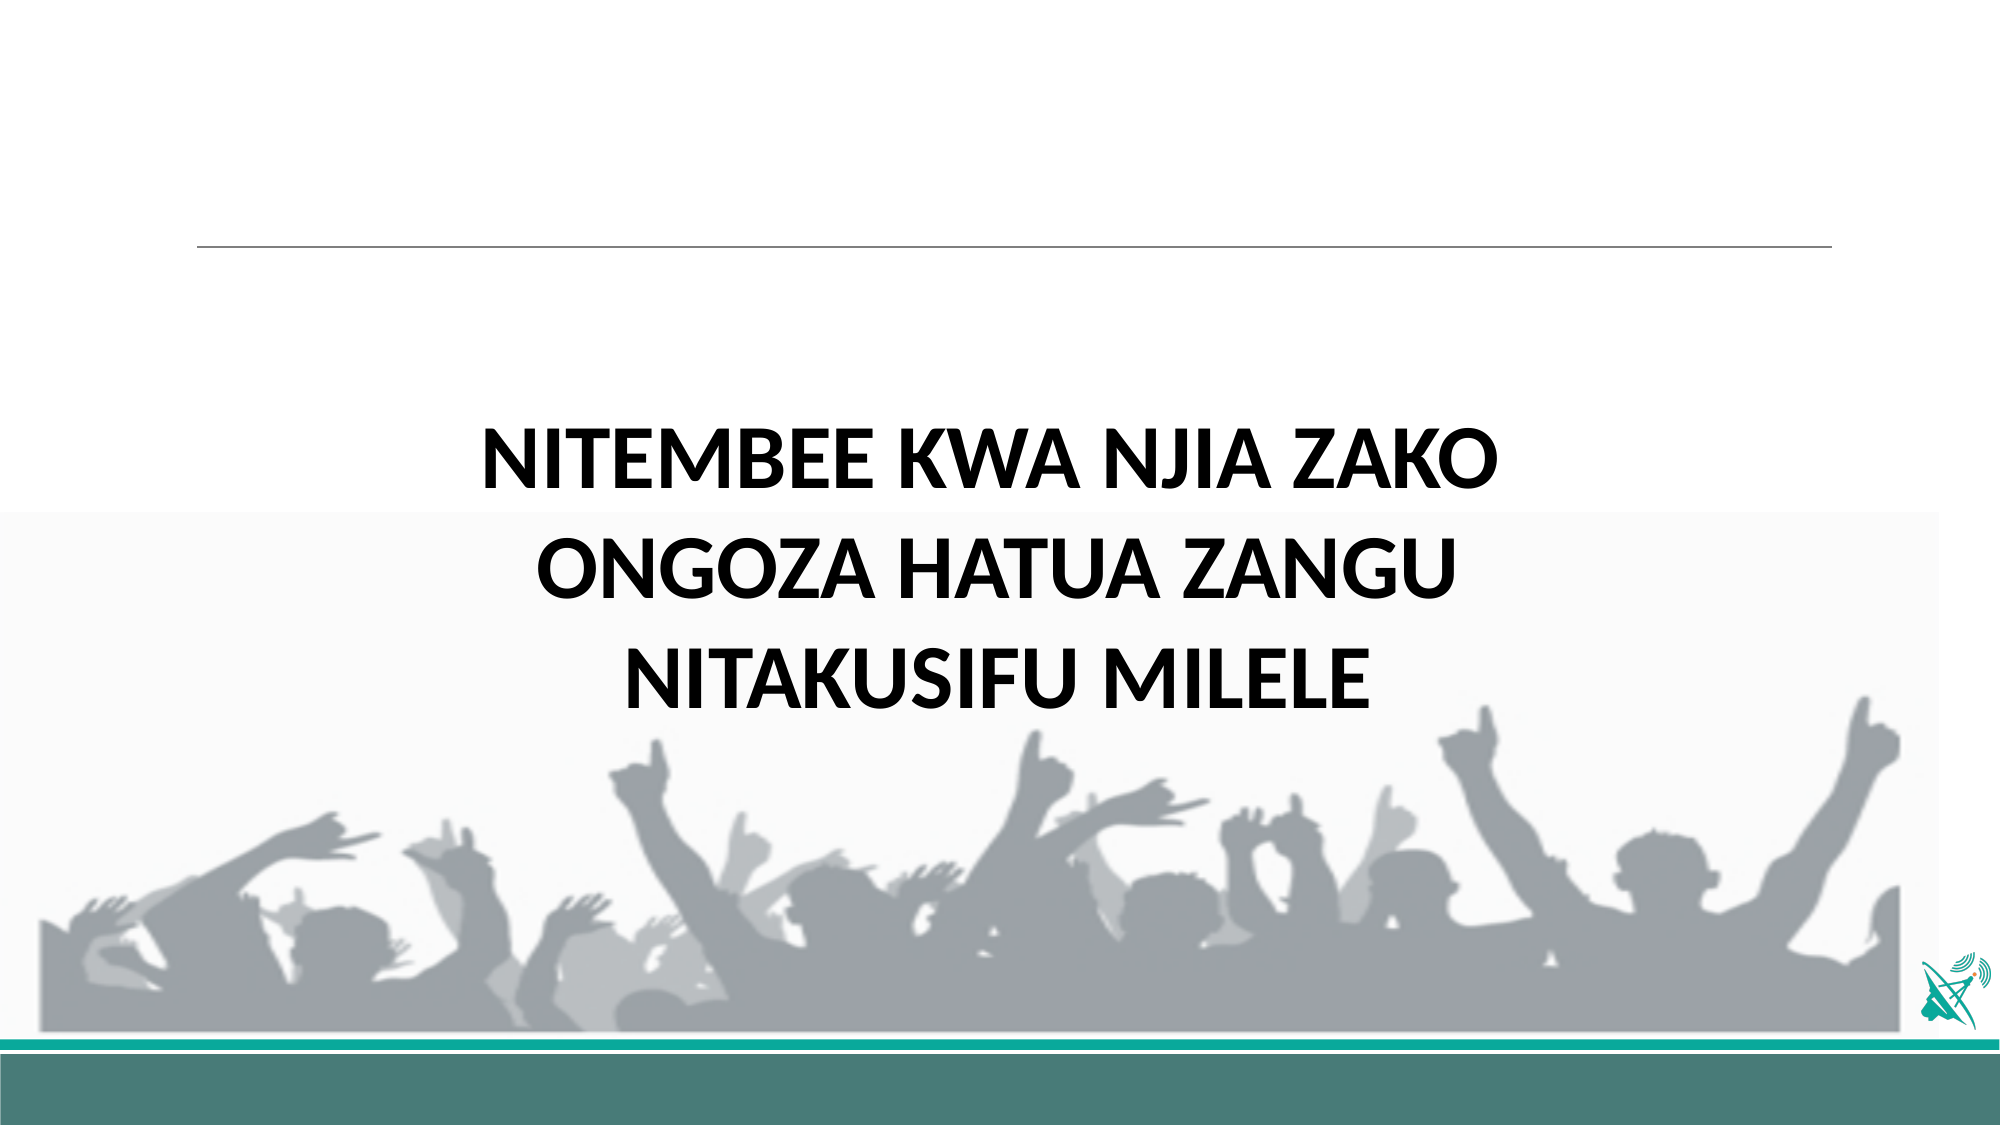

NITEMBEE KWA NJIA ZAKO
ONGOZA HATUA ZANGU
NITAKUSIFU MILELE